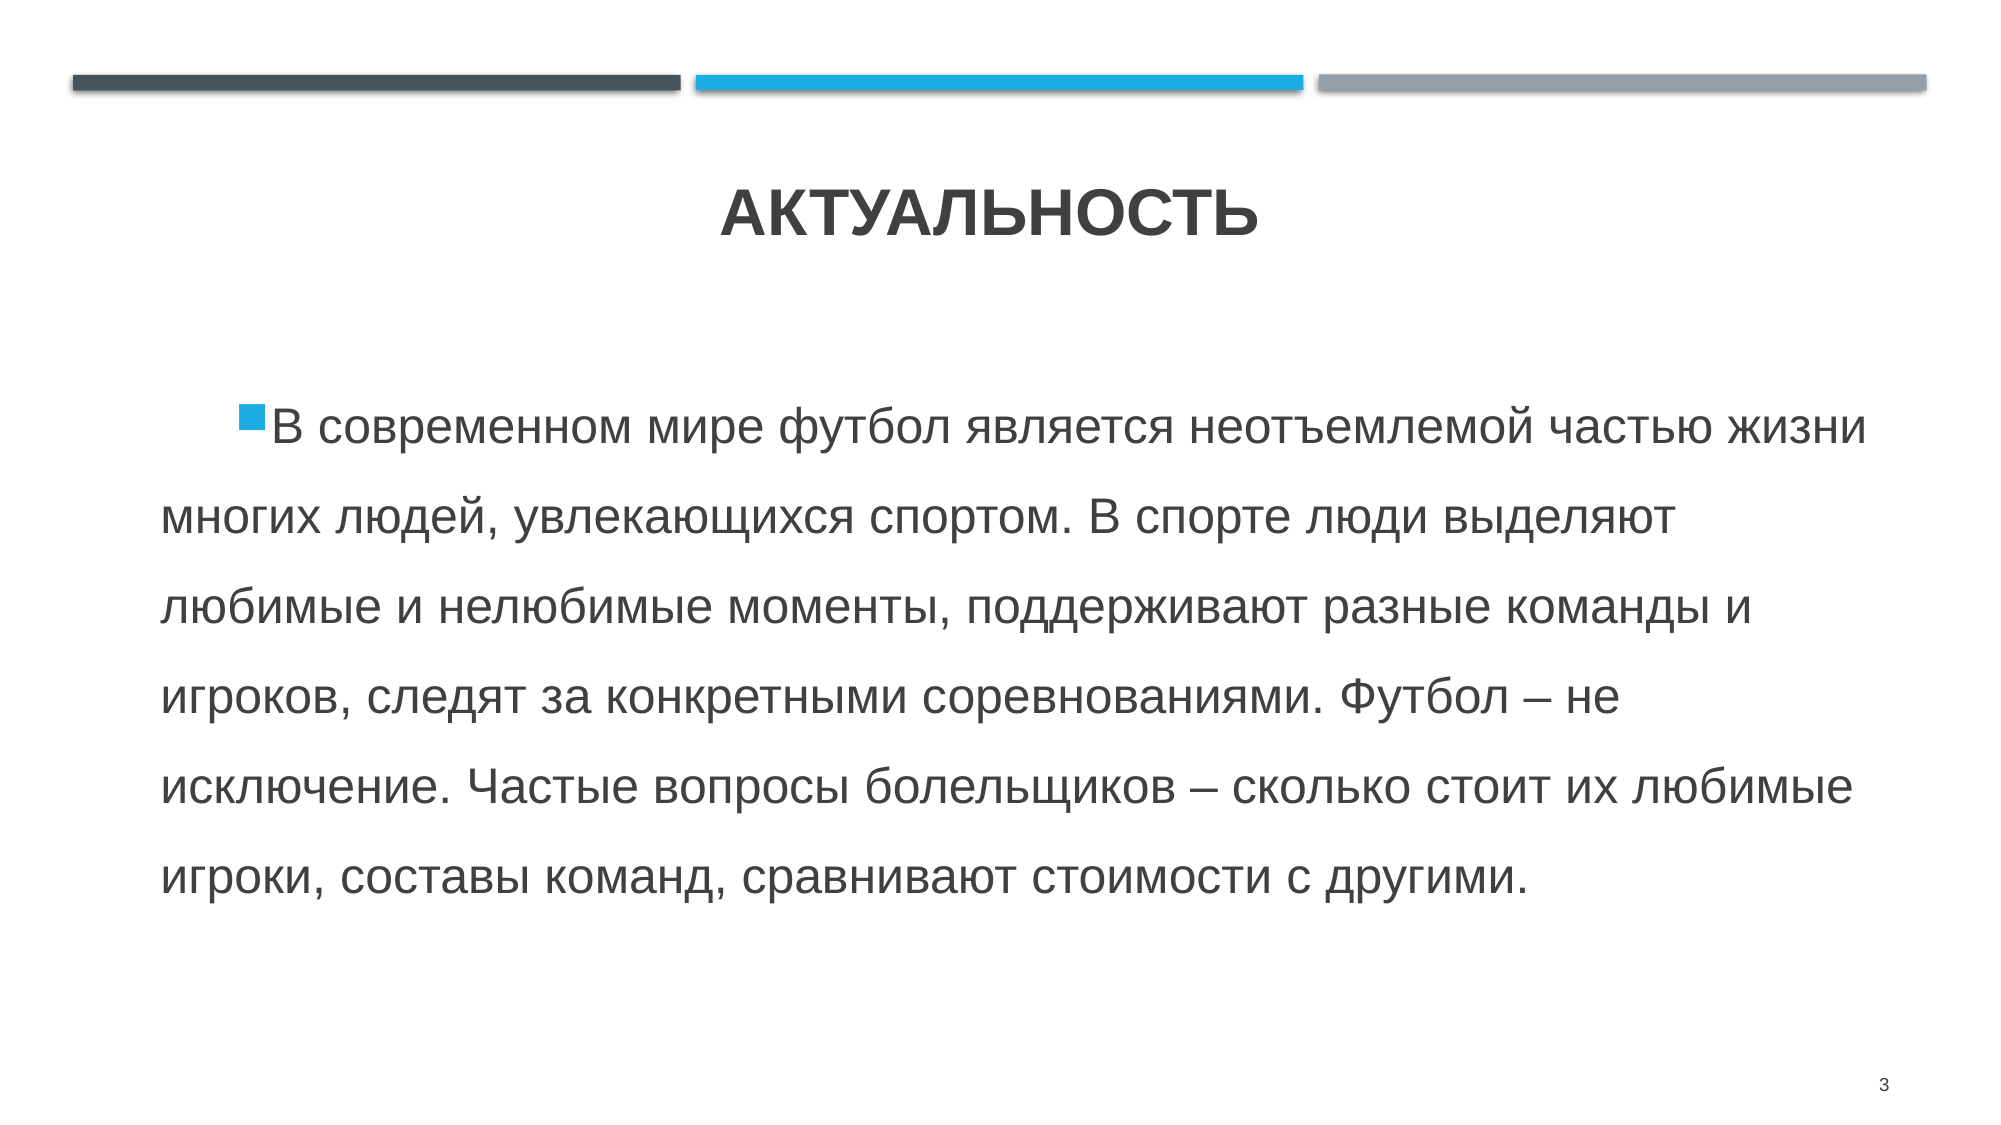

# Актуальность
В современном мире футбол является неотъемлемой частью жизни многих людей, увлекающихся спортом. В спорте люди выделяют любимые и нелюбимые моменты, поддерживают разные команды и игроков, следят за конкретными соревнованиями. Футбол – не исключение. Частые вопросы болельщиков – сколько стоит их любимые игроки, составы команд, сравнивают стоимости с другими.
3